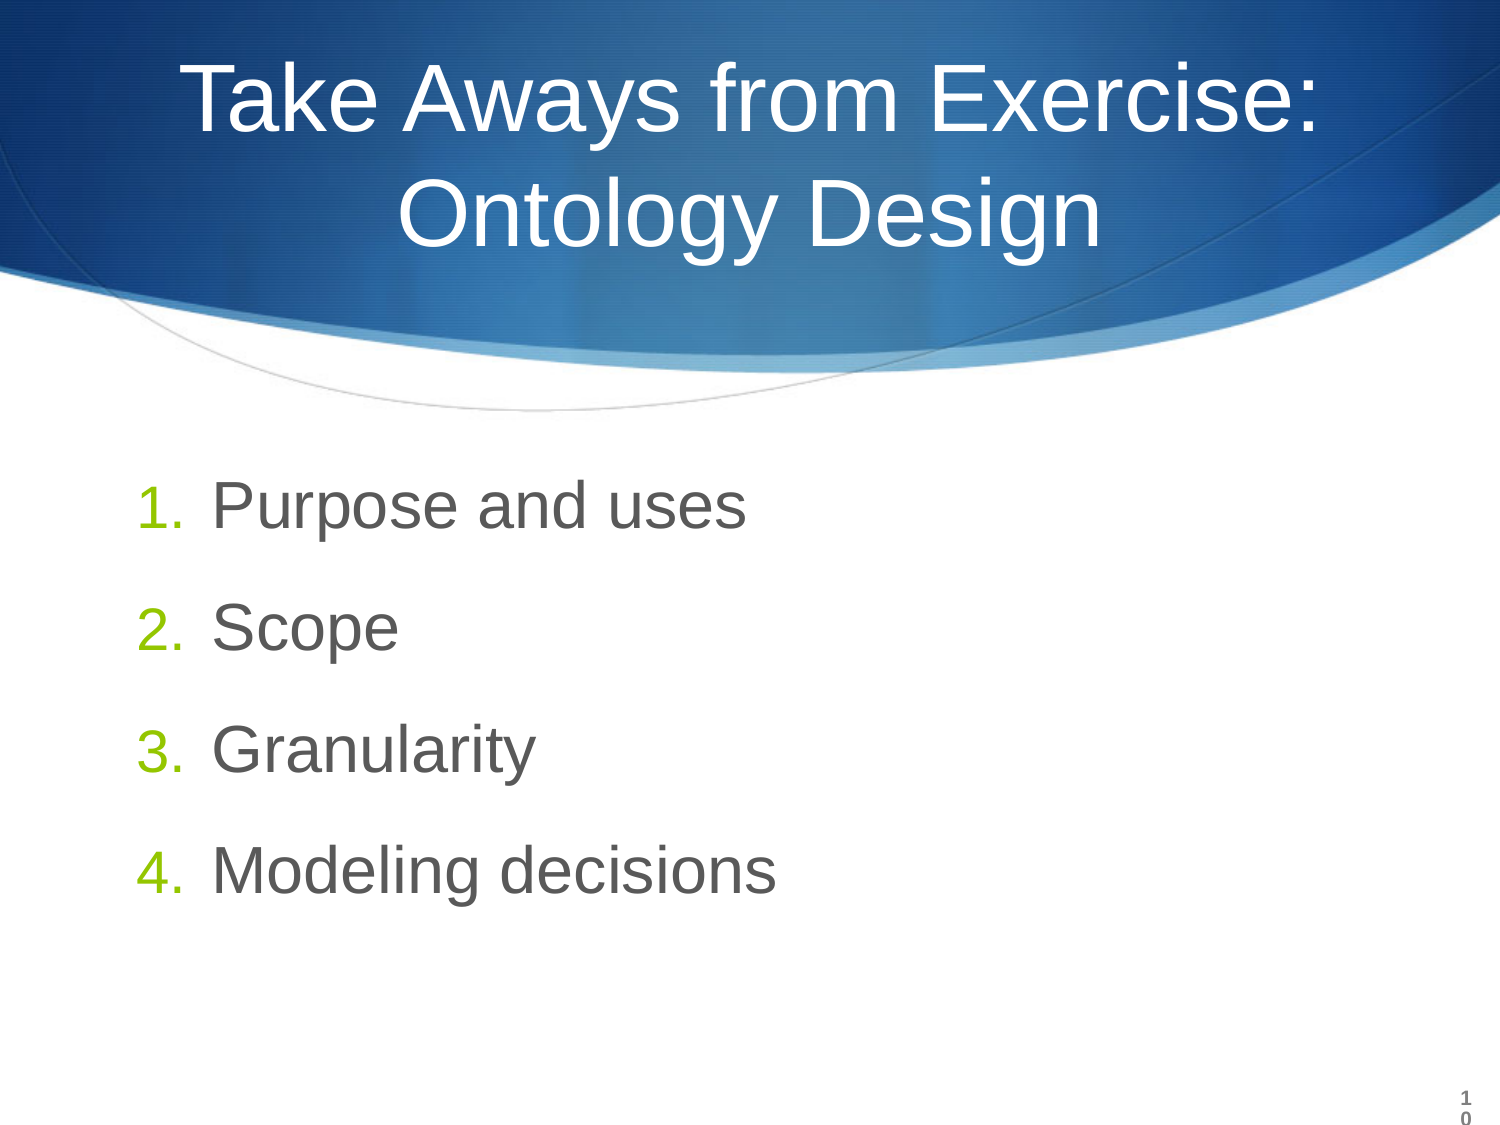

# Take Aways from Exercise: Ontology Design
Purpose and uses
Scope
Granularity
Modeling decisions
101